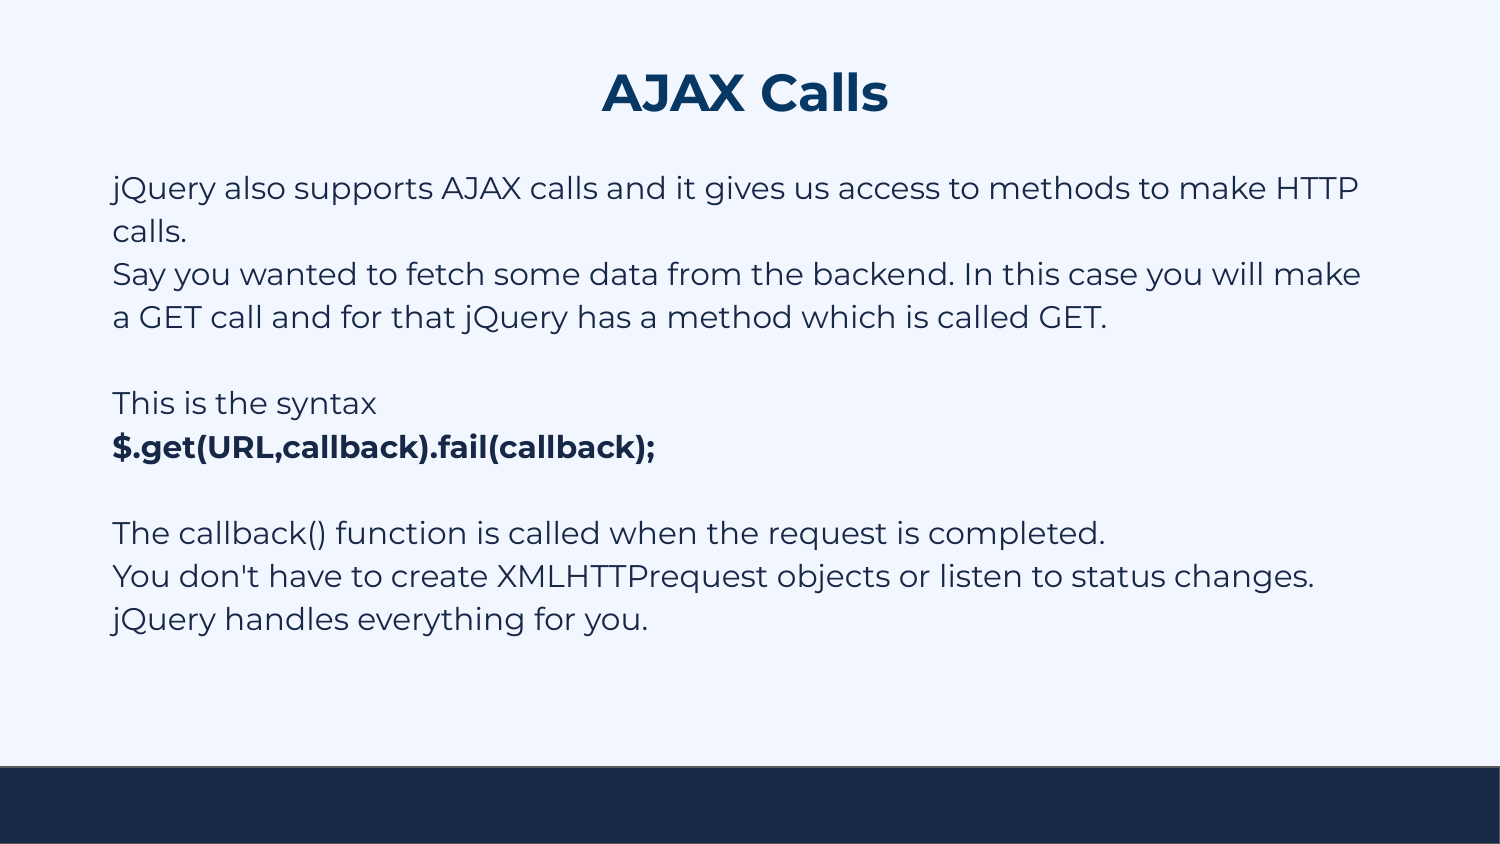

# AJAX Calls
jQuery also supports AJAX calls and it gives us access to methods to make HTTP calls.
Say you wanted to fetch some data from the backend. In this case you will make a GET call and for that jQuery has a method which is called GET.

This is the syntax
$.get(URL,callback).fail(callback);

The callback() function is called when the request is completed.
You don't have to create XMLHTTPrequest objects or listen to status changes. jQuery handles everything for you.